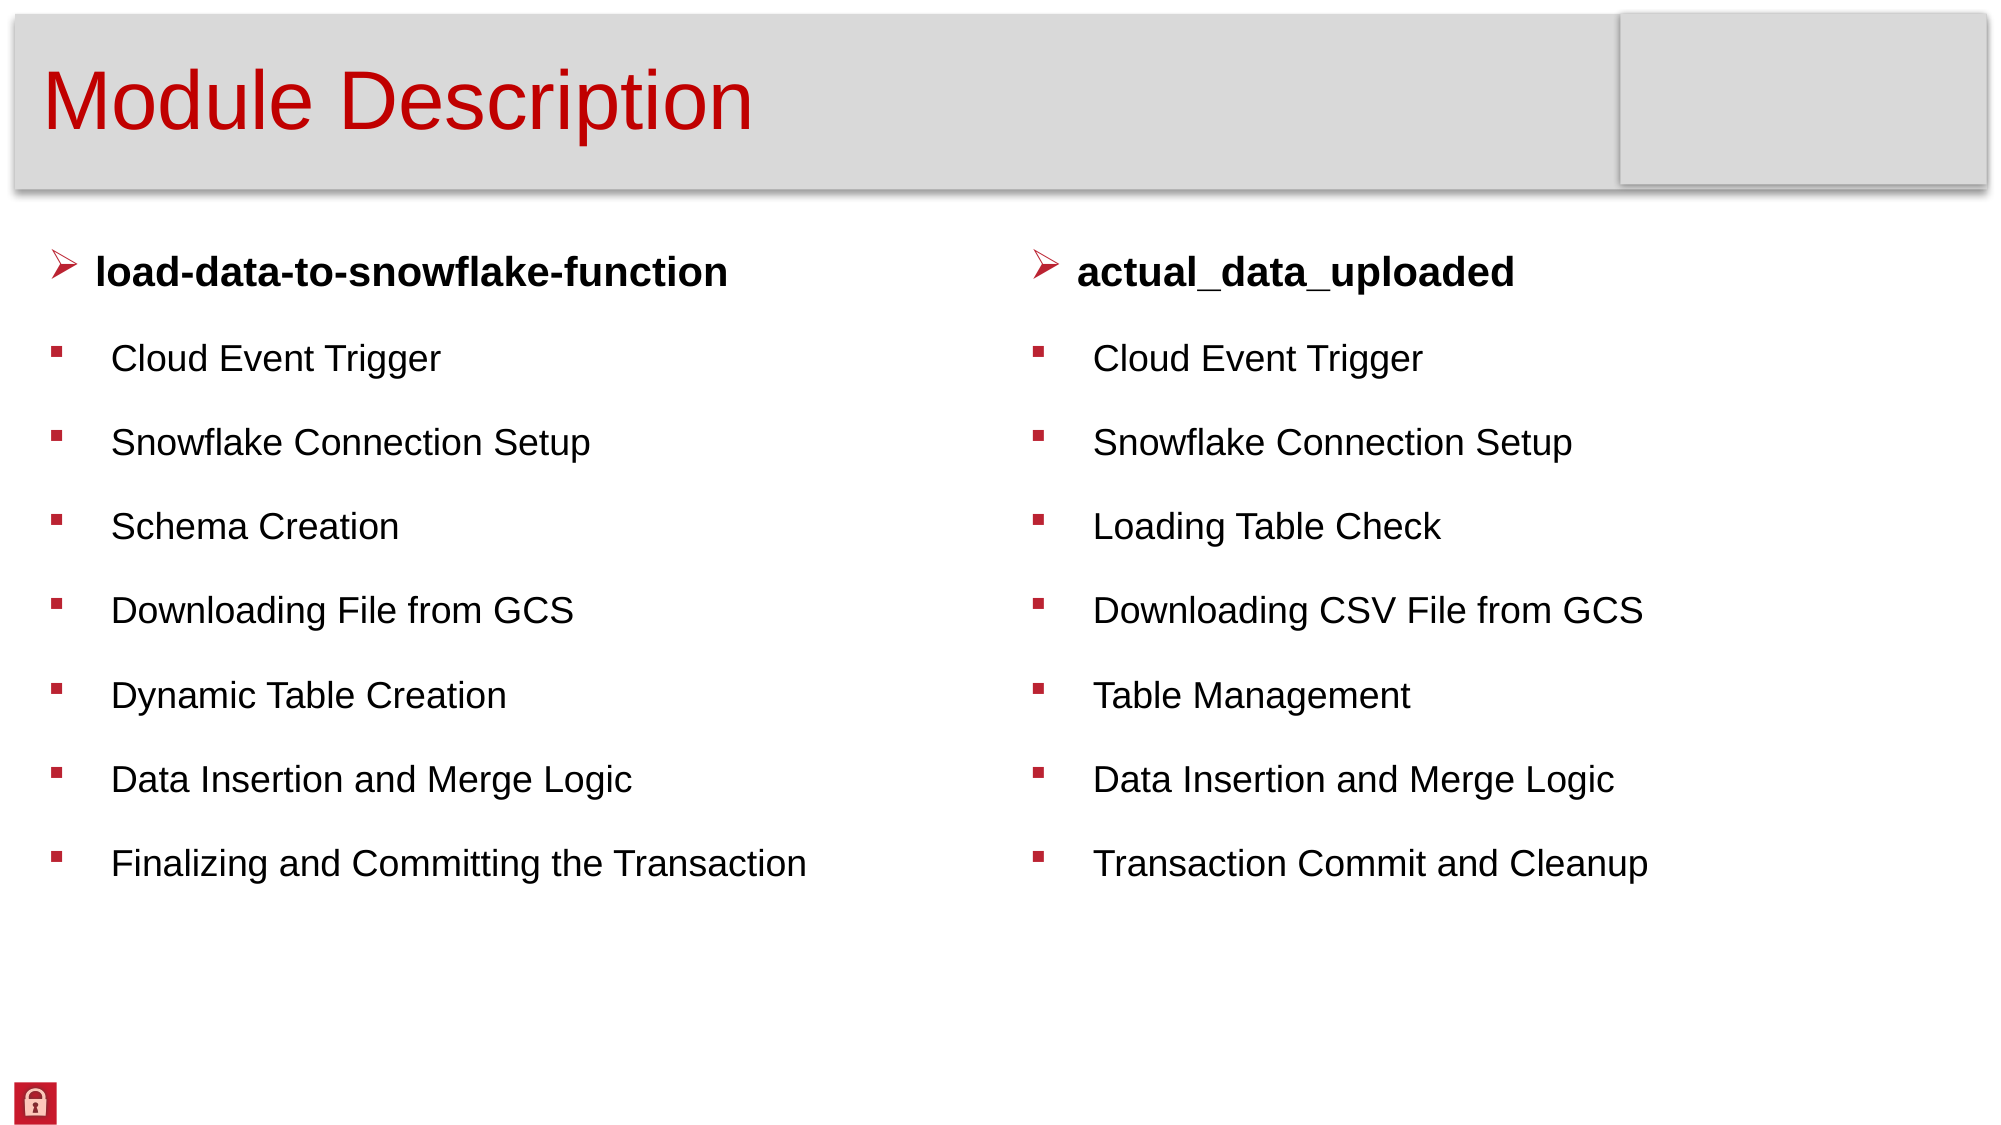

Module Description
load-data-to-snowflake-function
Cloud Event Trigger
Snowflake Connection Setup
Schema Creation
Downloading File from GCS
Dynamic Table Creation
Data Insertion and Merge Logic
Finalizing and Committing the Transaction

actual_data_uploaded
Cloud Event Trigger
Snowflake Connection Setup
Loading Table Check
Downloading CSV File from GCS
Table Management
Data Insertion and Merge Logic
Transaction Commit and Cleanup